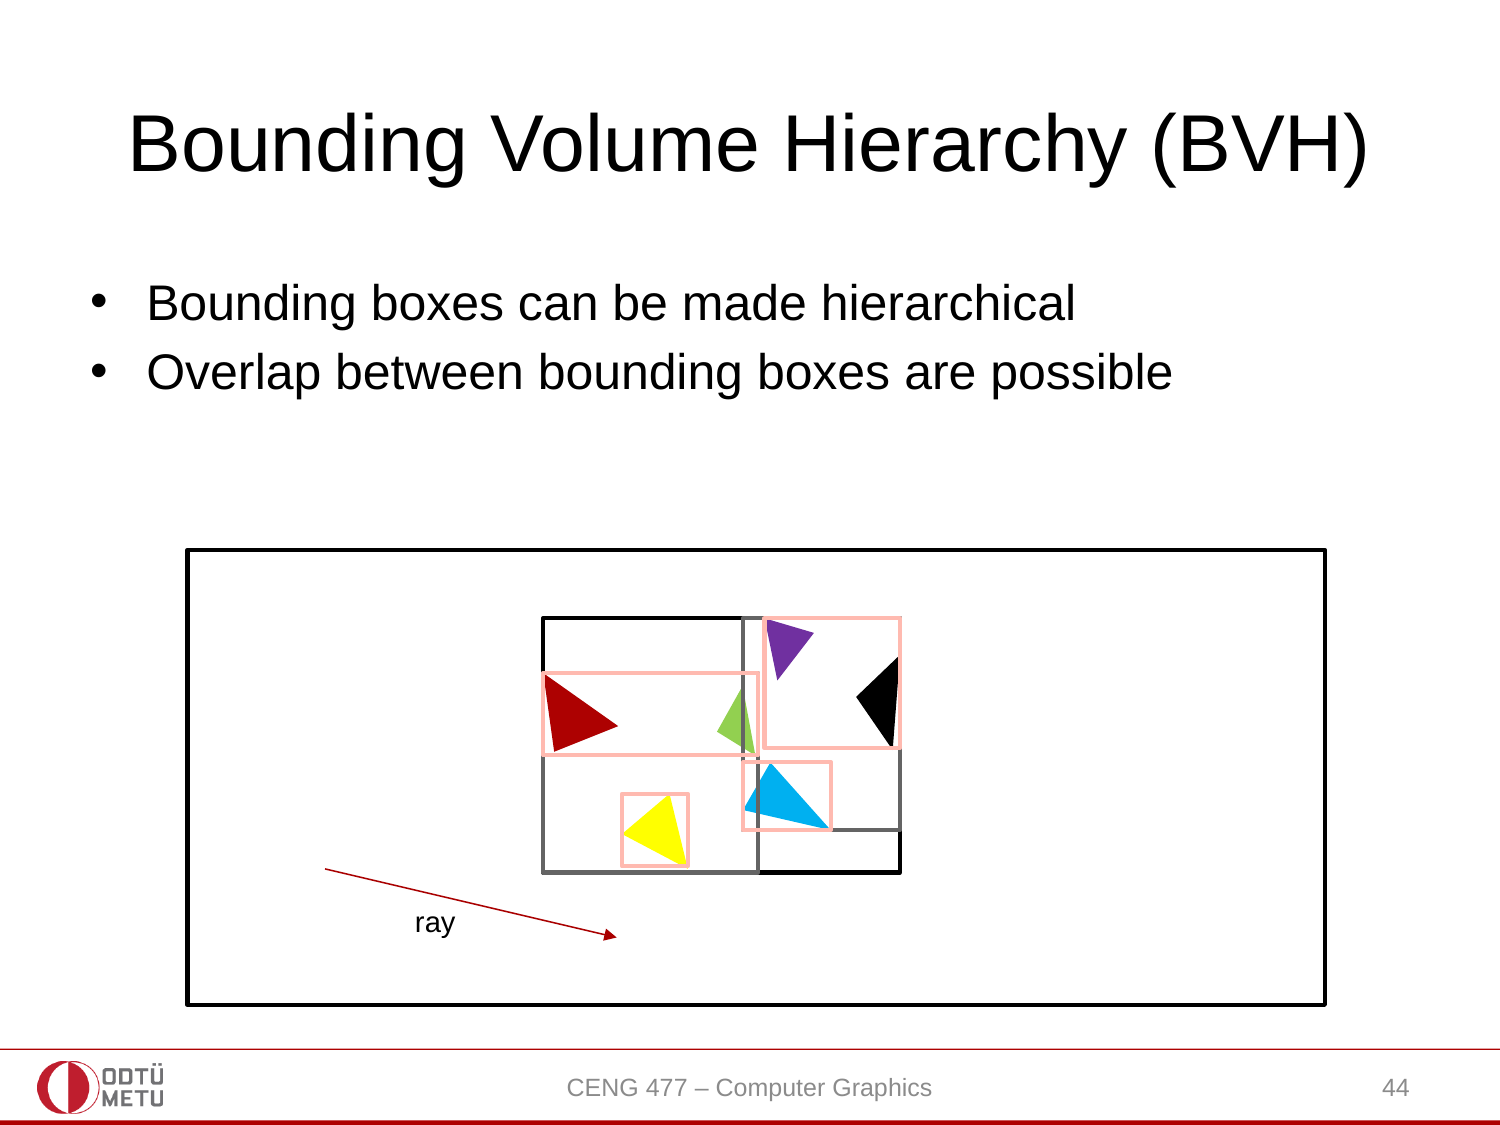

# Bounding Volume Hierarchy (BVH)
Bounding boxes can be made hierarchical
Overlap between bounding boxes are possible

ray
CENG 477 – Computer Graphics
44